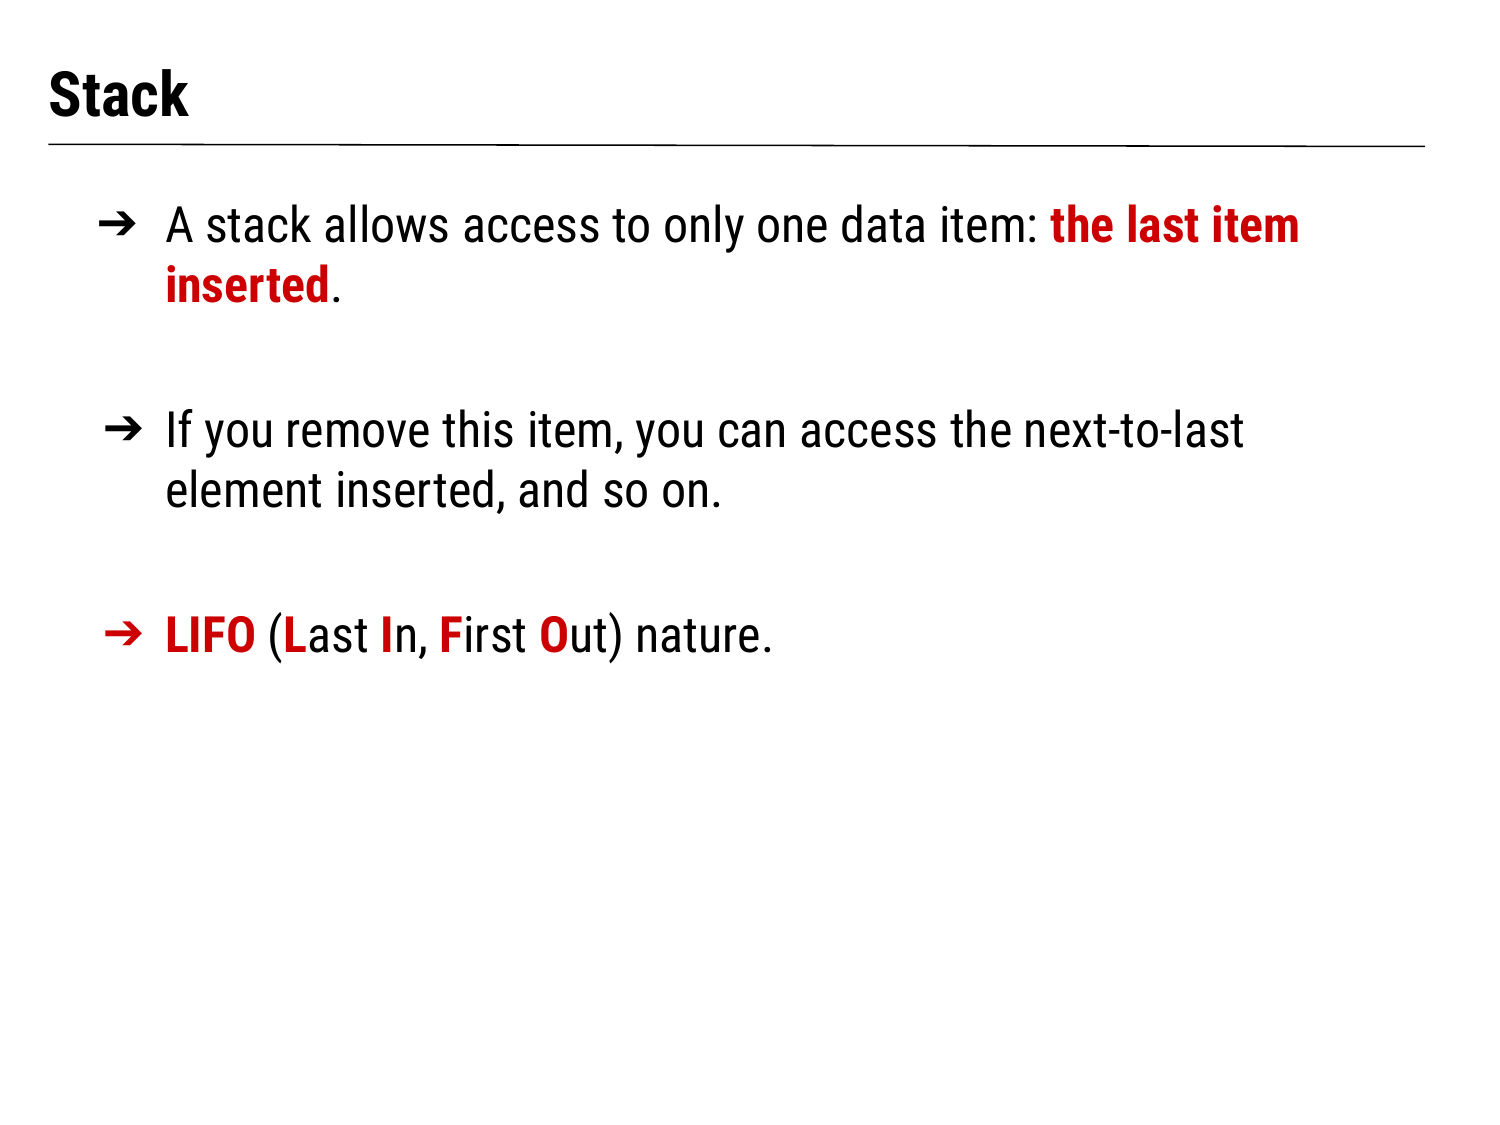

# Stack
A stack allows access to only one data item: the last item inserted.

If you remove this item, you can access the next-to-last element inserted, and so on.

LIFO (Last In, First Out) nature.